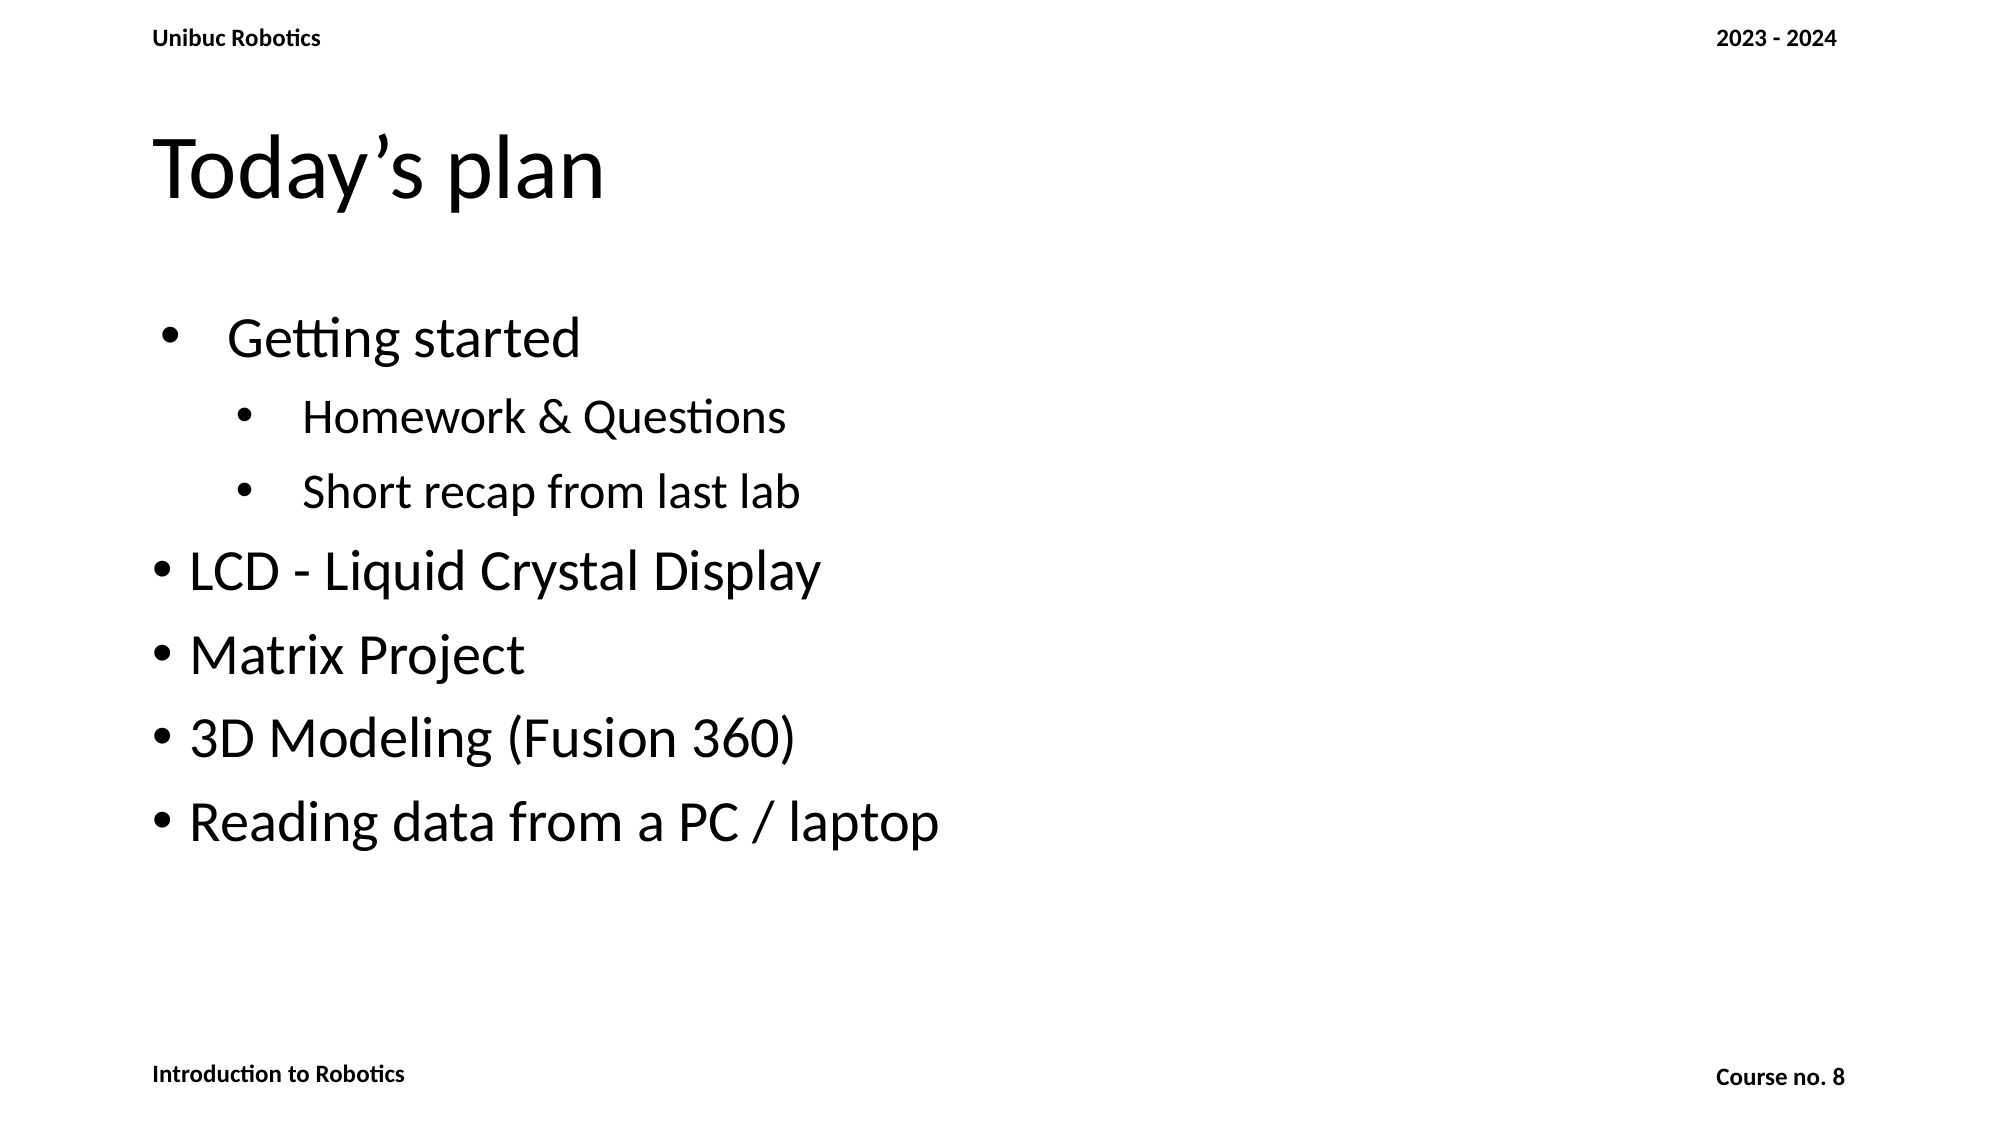

# Today’s plan
Getting started
Homework & Questions
Short recap from last lab
LCD - Liquid Crystal Display
Matrix Project
3D Modeling (Fusion 360)
Reading data from a PC / laptop